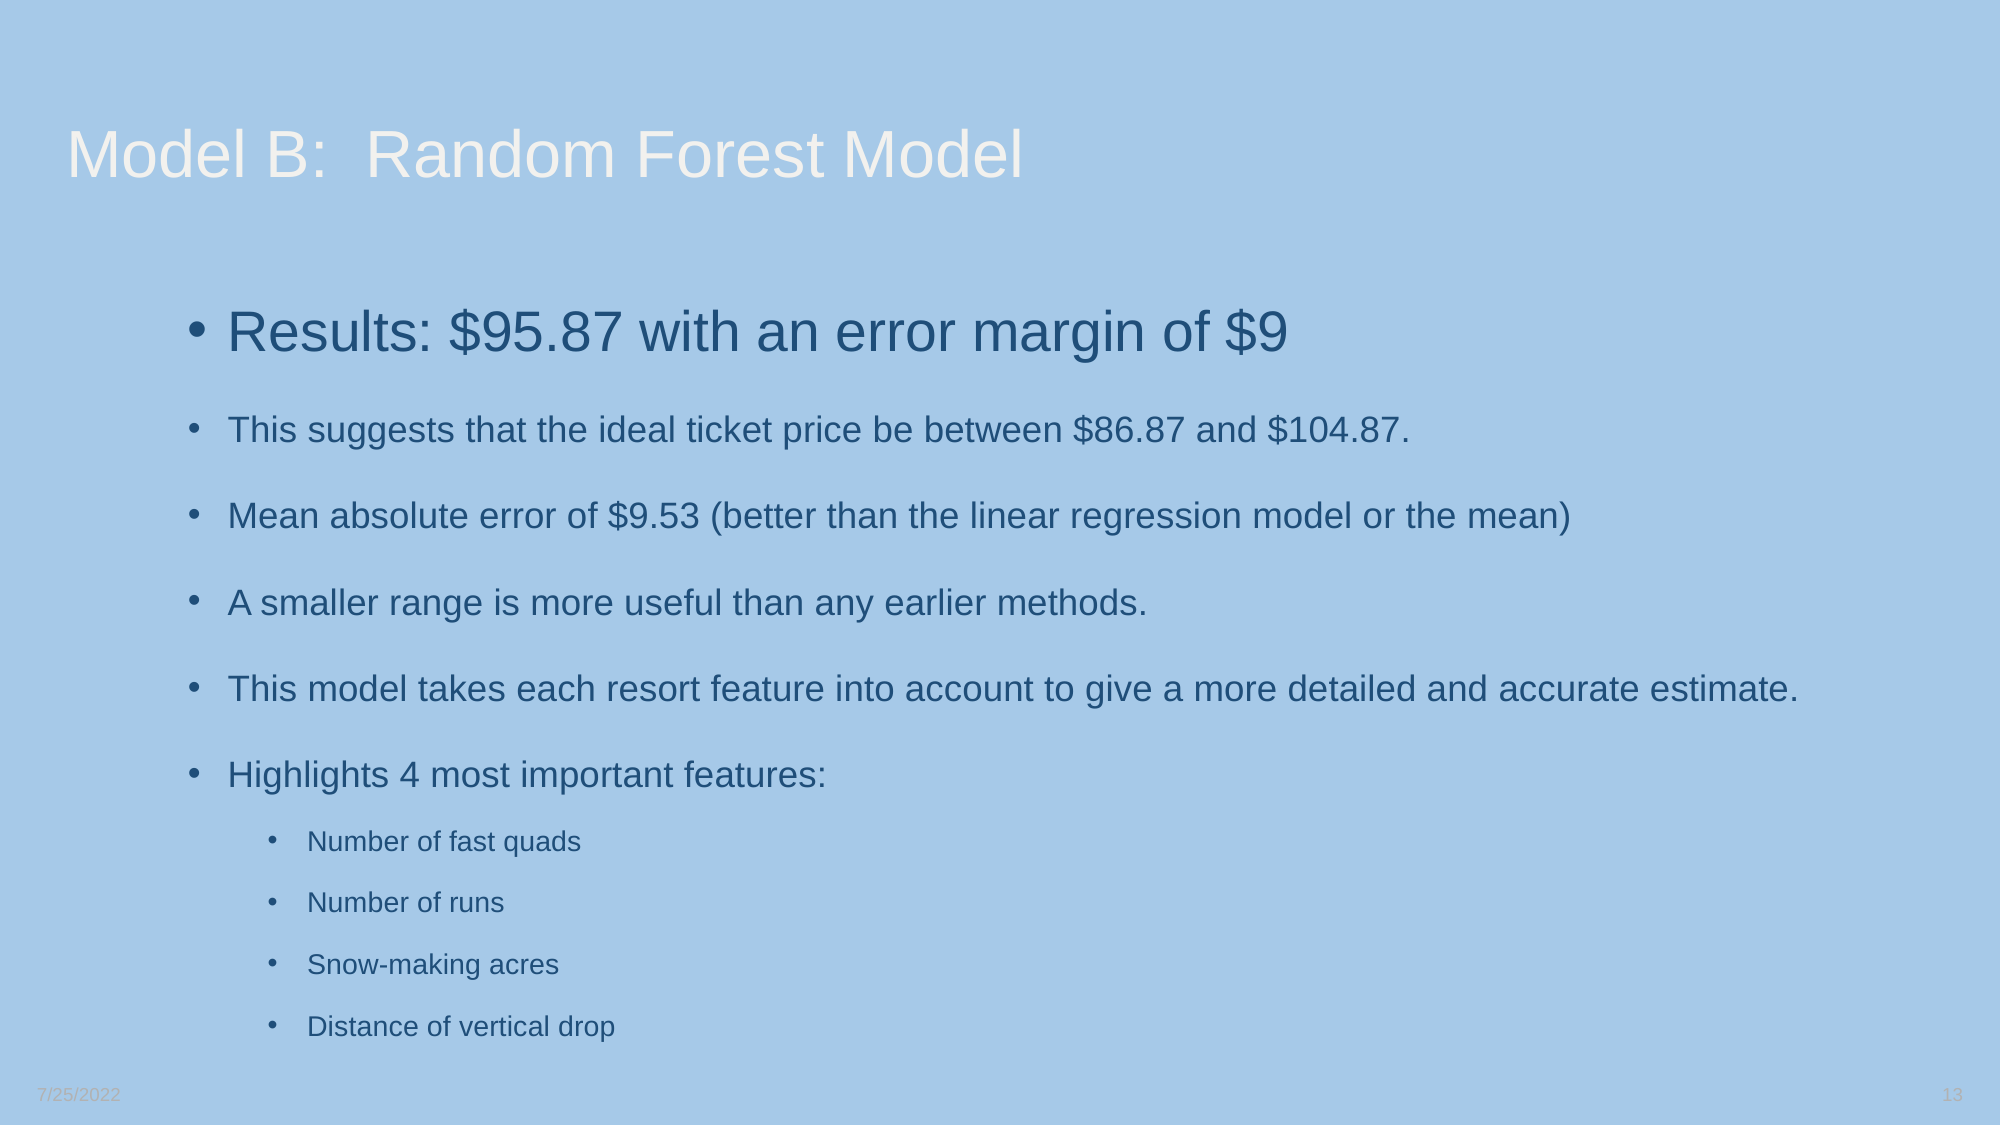

# Model B:  Random Forest Model
Results: $95.87 with an error margin of $9
This suggests that the ideal ticket price be between $86.87 and $104.87.
Mean absolute error of $9.53 (better than the linear regression model or the mean)
A smaller range is more useful than any earlier methods.
This model takes each resort feature into account to give a more detailed and accurate estimate.
Highlights 4 most important features:
Number of fast quads
Number of runs
Snow-making acres
Distance of vertical drop
7/25/2022
13